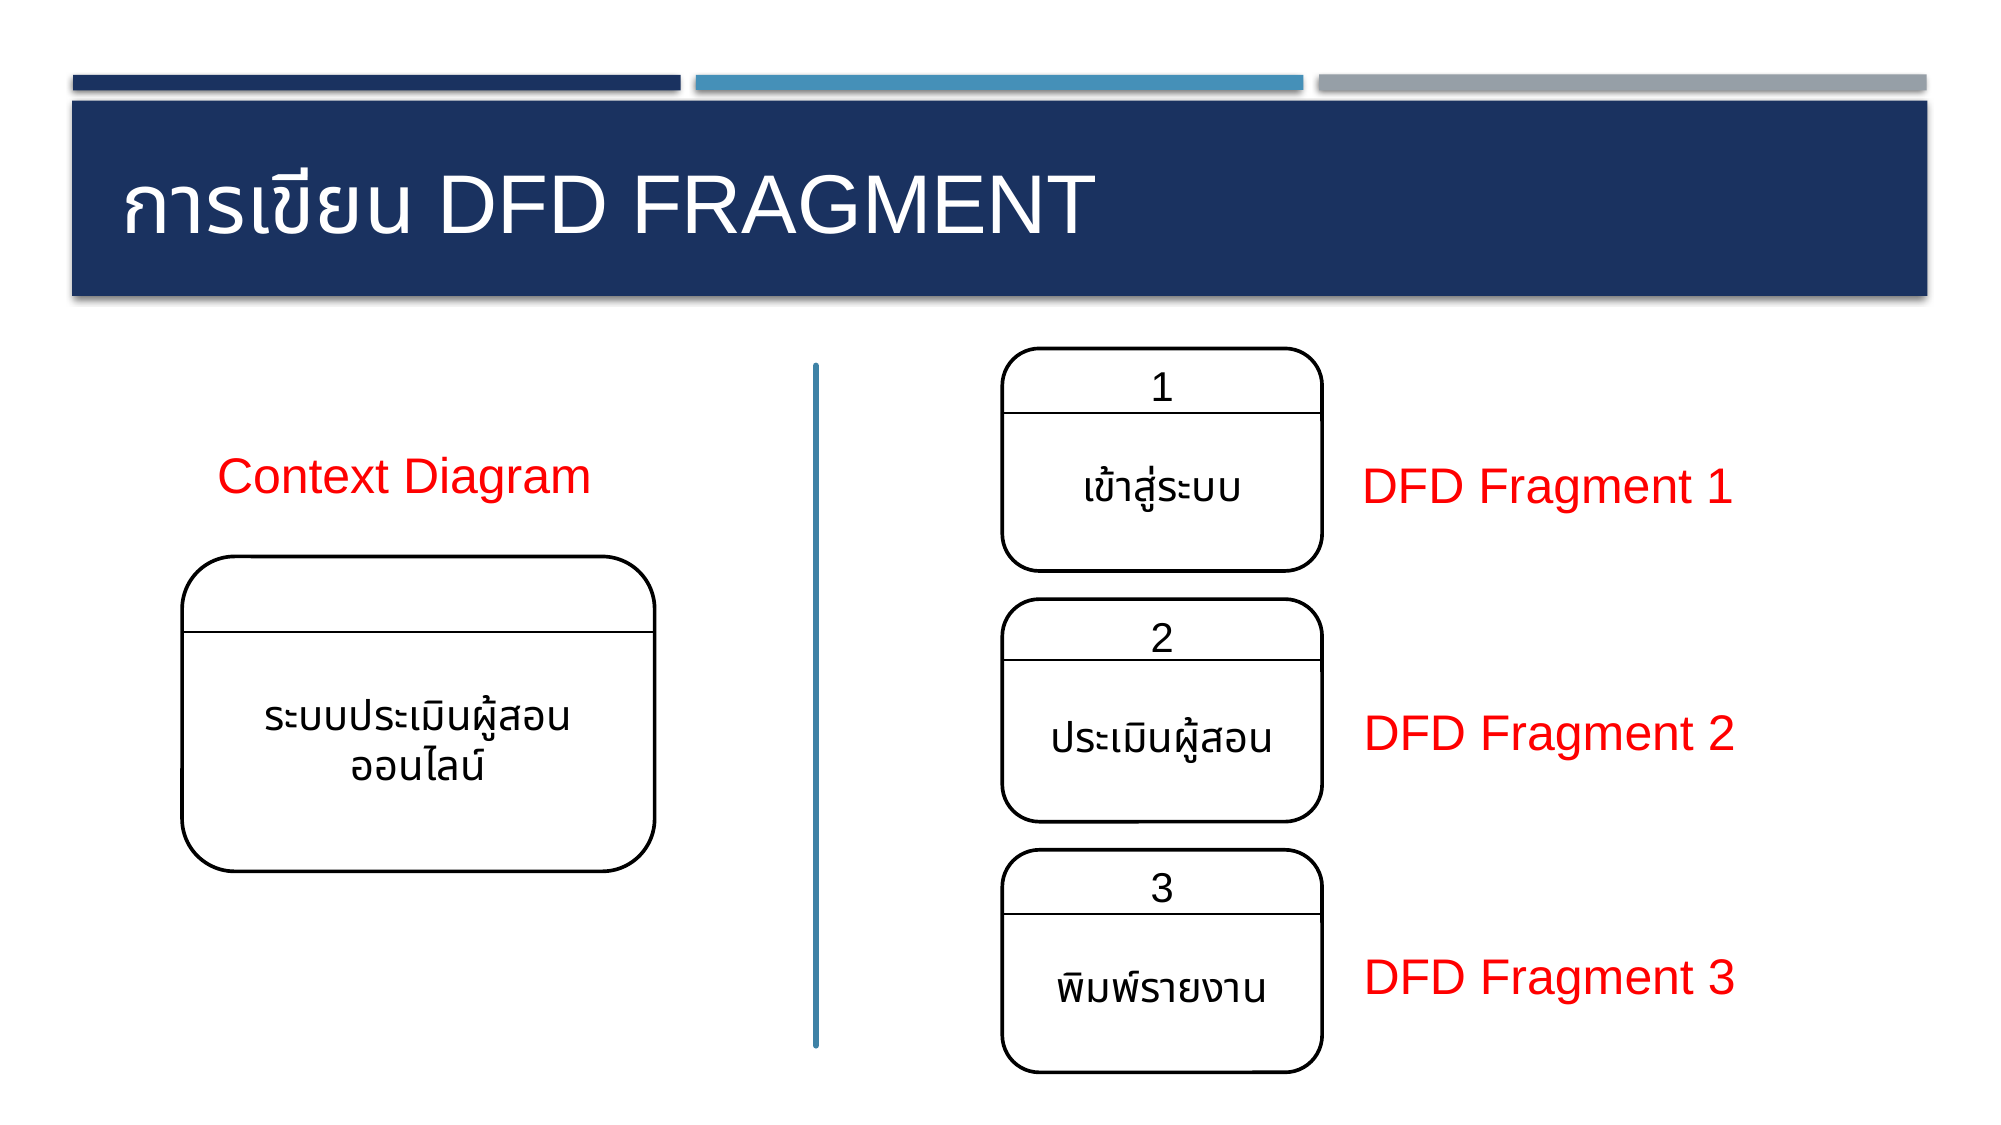

# การเขียน DFD Fragment
1

เข้าสู่ระบบ

Context Diagram
DFD Fragment 1

ระบบประเมินผู้สอนออนไลน์
2

ประเมินผู้สอน

DFD Fragment 2
3

พิมพ์รายงาน

DFD Fragment 3